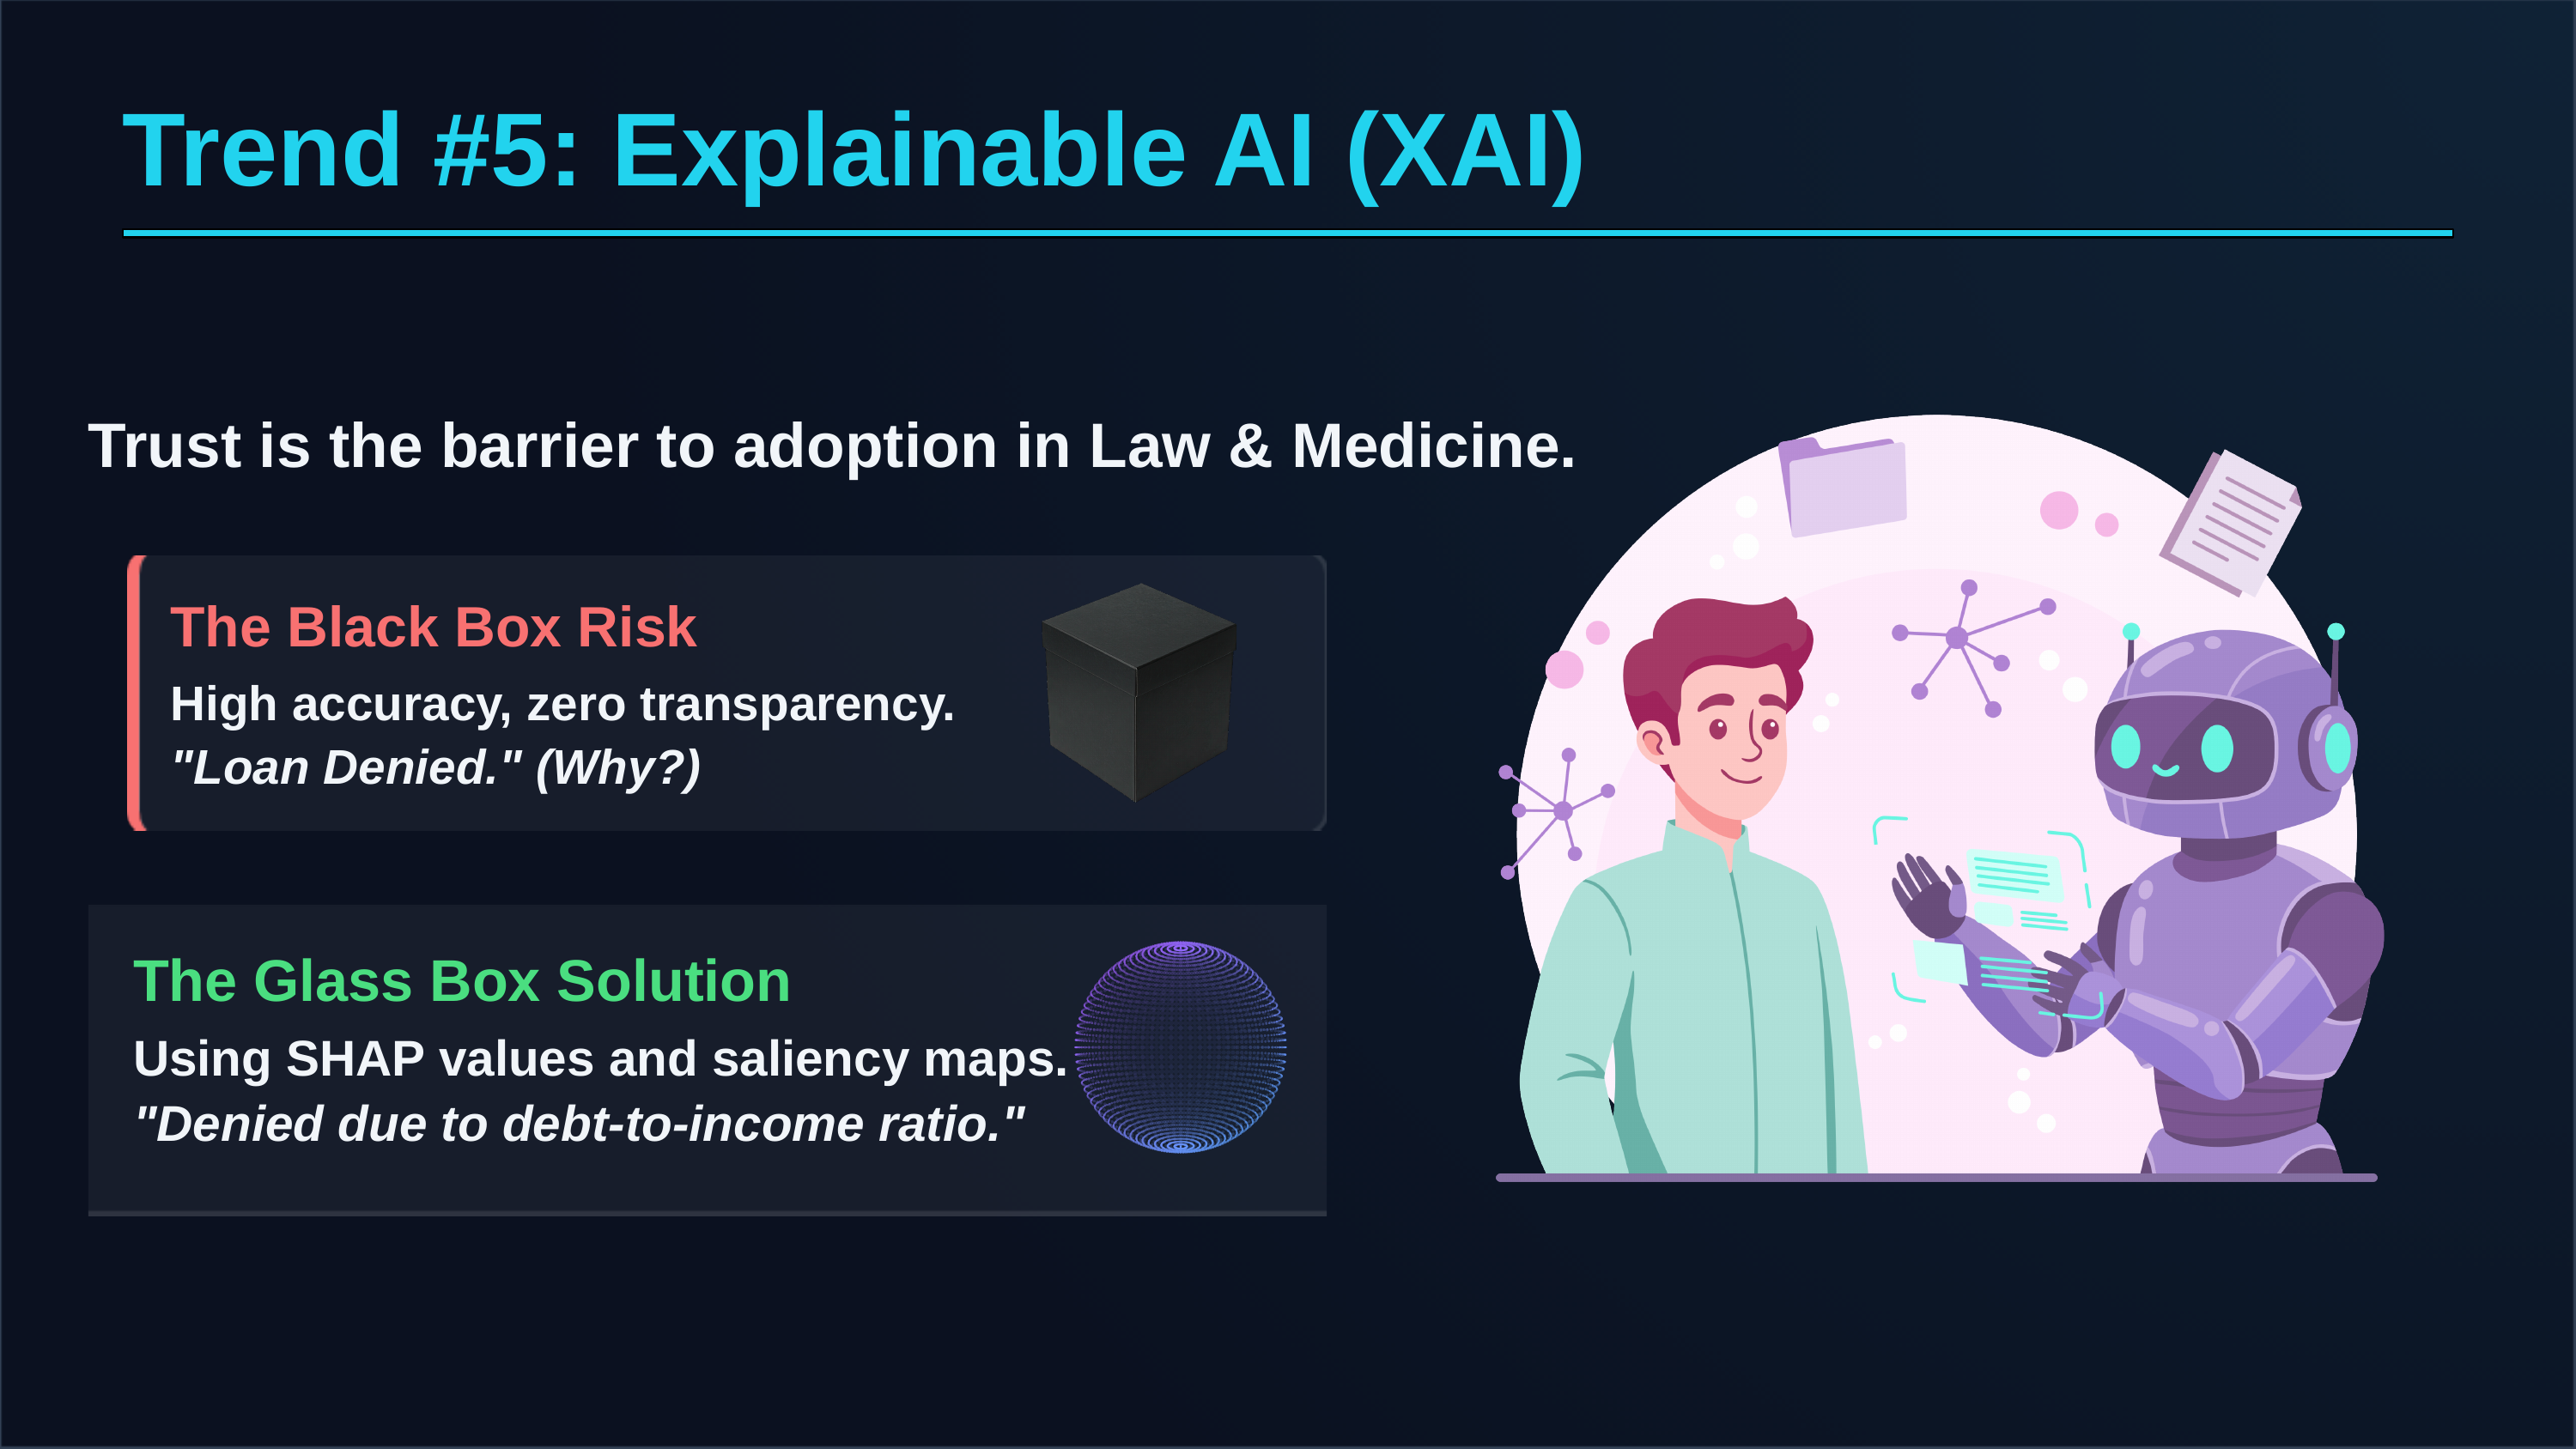

Trend #5: Explainable AI (XAI)

Trust is the barrier to adoption in Law & Medicine.

The Black Box Risk
High accuracy, zero transparency.
"Loan Denied." (Why?)

The Glass Box Solution
Using SHAP values and saliency maps.
"Denied due to debt-to-income ratio."